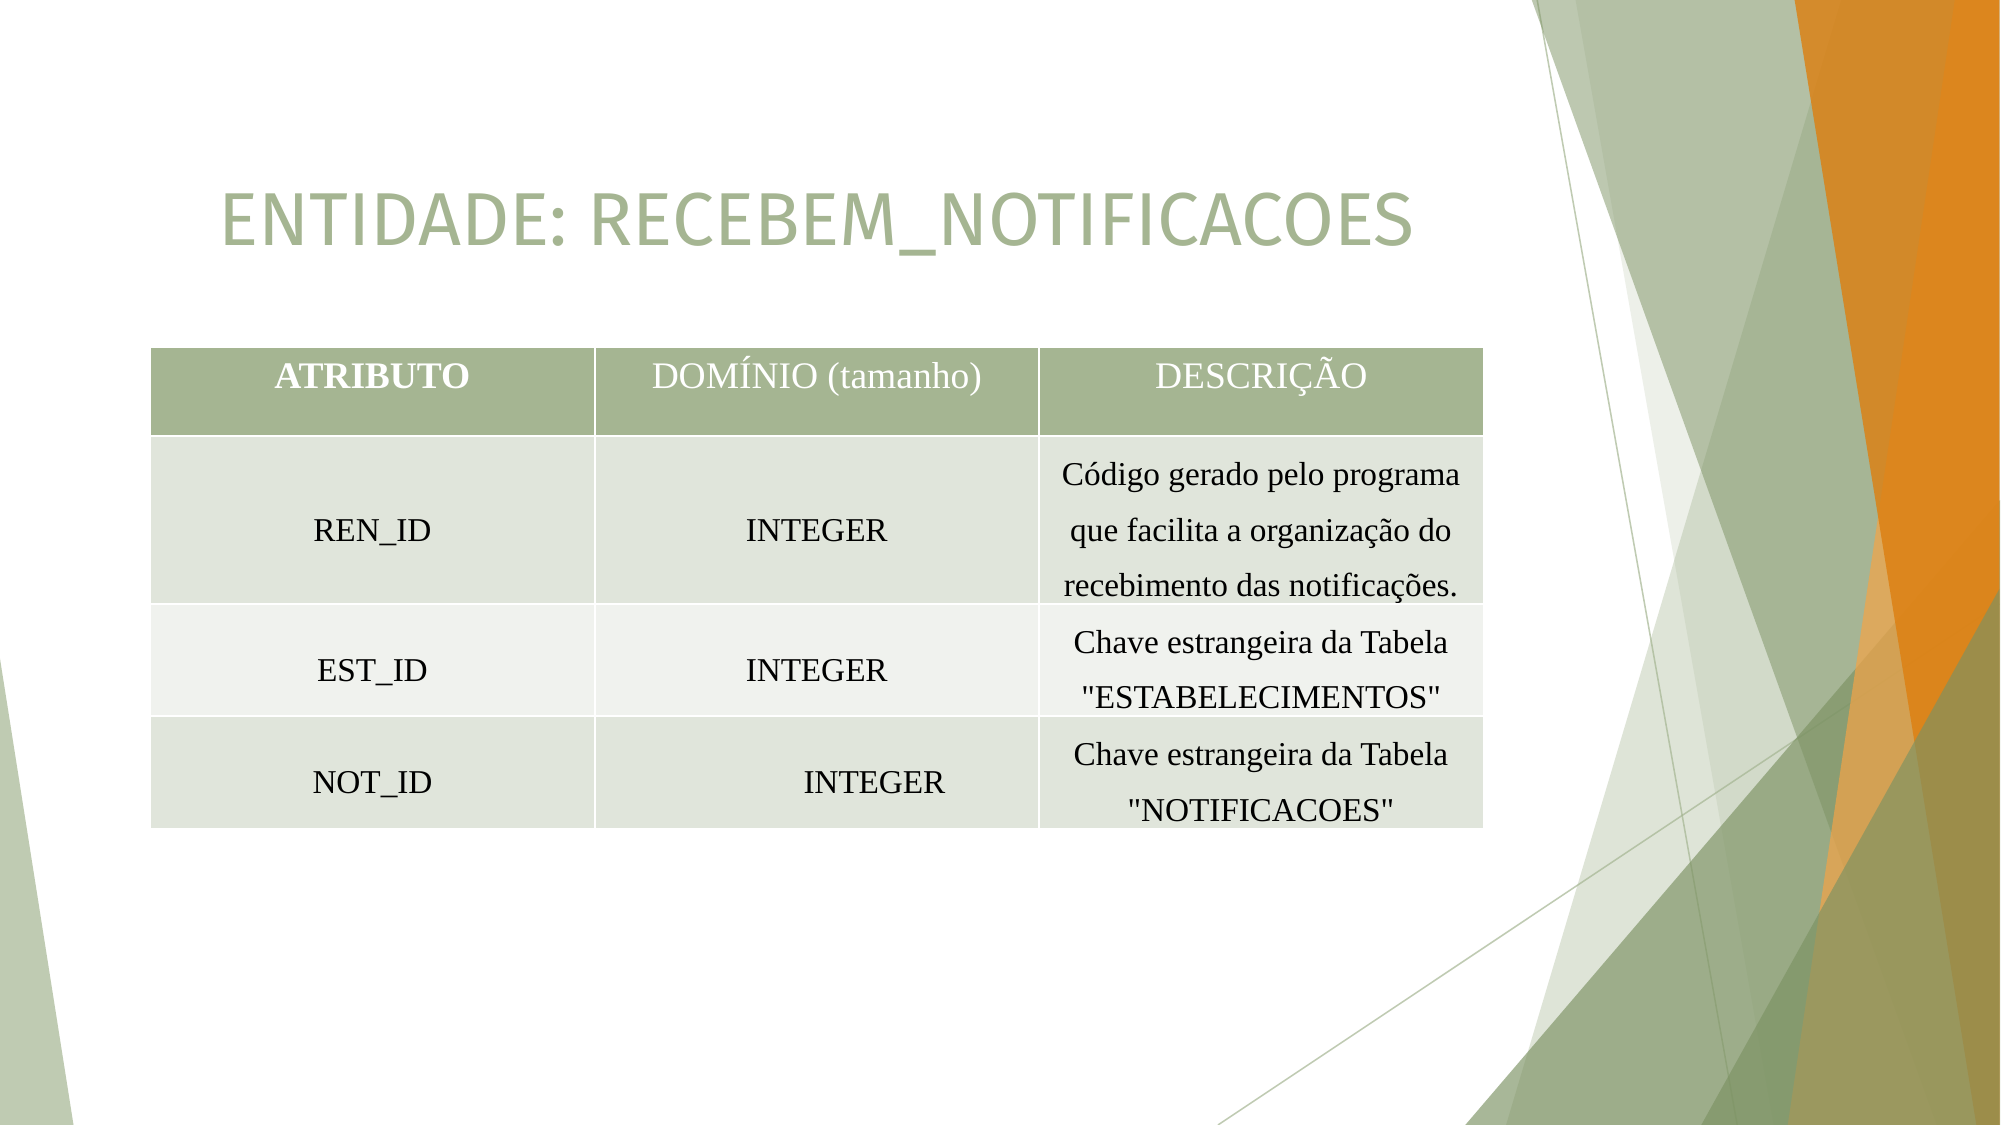

# ENTIDADE: RECEBEM_NOTIFICACOES
| ATRIBUTO | DOMÍNIO (tamanho) | DESCRIÇÃO |
| --- | --- | --- |
| REN\_ID | INTEGER | Código gerado pelo programa que facilita a organização do recebimento das notificações. |
| EST\_ID | INTEGER | Chave estrangeira da Tabela "ESTABELECIMENTOS" |
| NOT\_ID | INTEGER | Chave estrangeira da Tabela "NOTIFICACOES" |